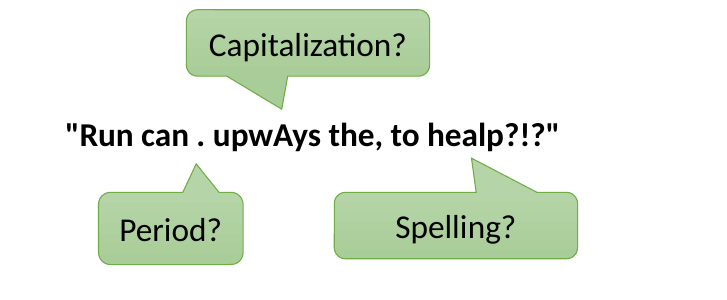

Capitalization?
"Run can . upwAys the, to healp?!?"
Period?
Spelling?